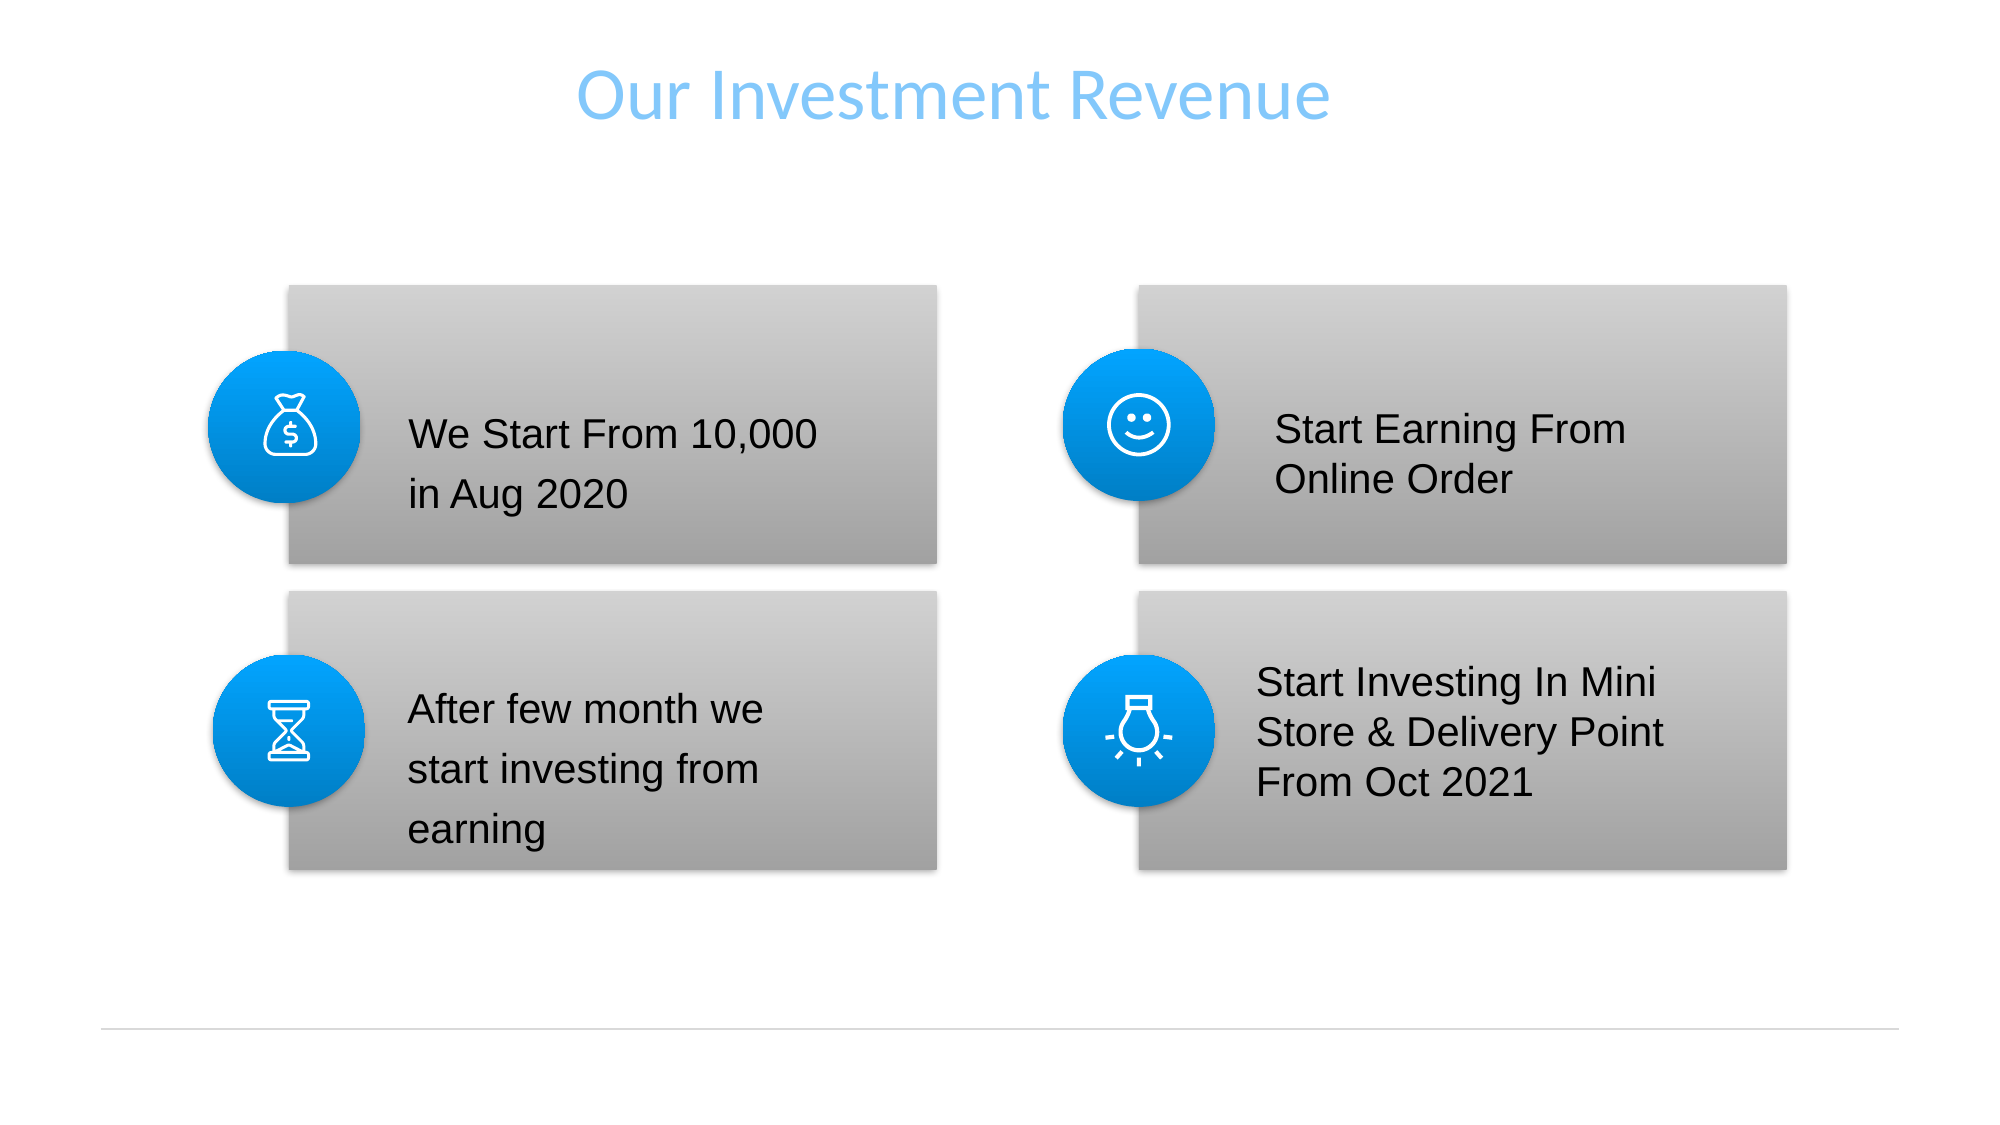

# Our Investment Revenue

We Start From 10,000 in Aug 2020

Start Earning From Online Order

Start Investing In Mini Store & Delivery Point From Oct 2021

After few month we start investing from earning